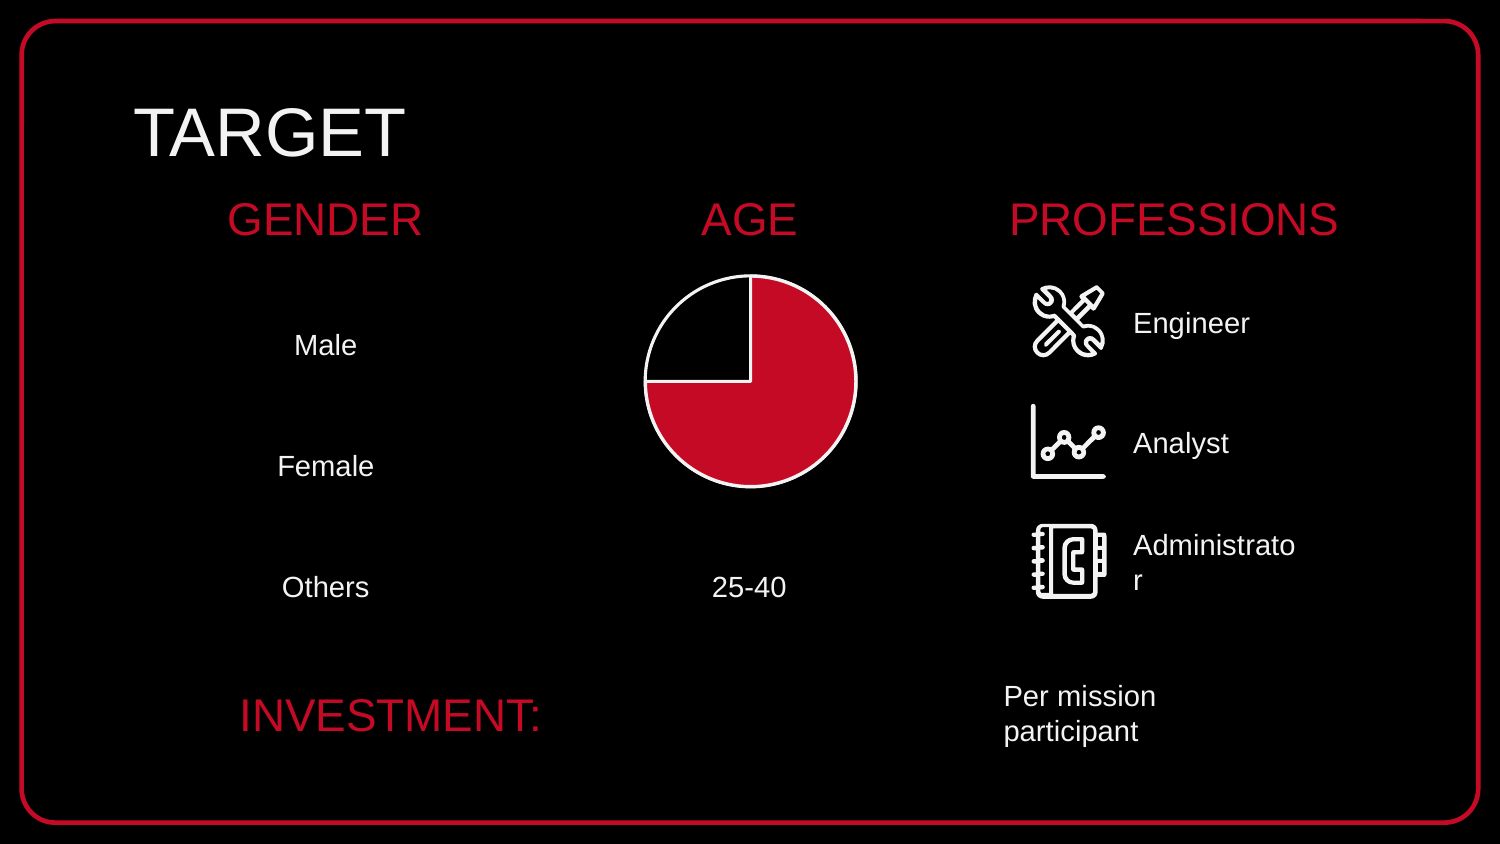

# TARGET
GENDER
AGE
PROFESSIONS
40%

Engineer
Male
50%

Analyst
Female
75%
10%

Administrator
25-40
Others
0019
INVESTMENT:
Per mission participant
$100,000